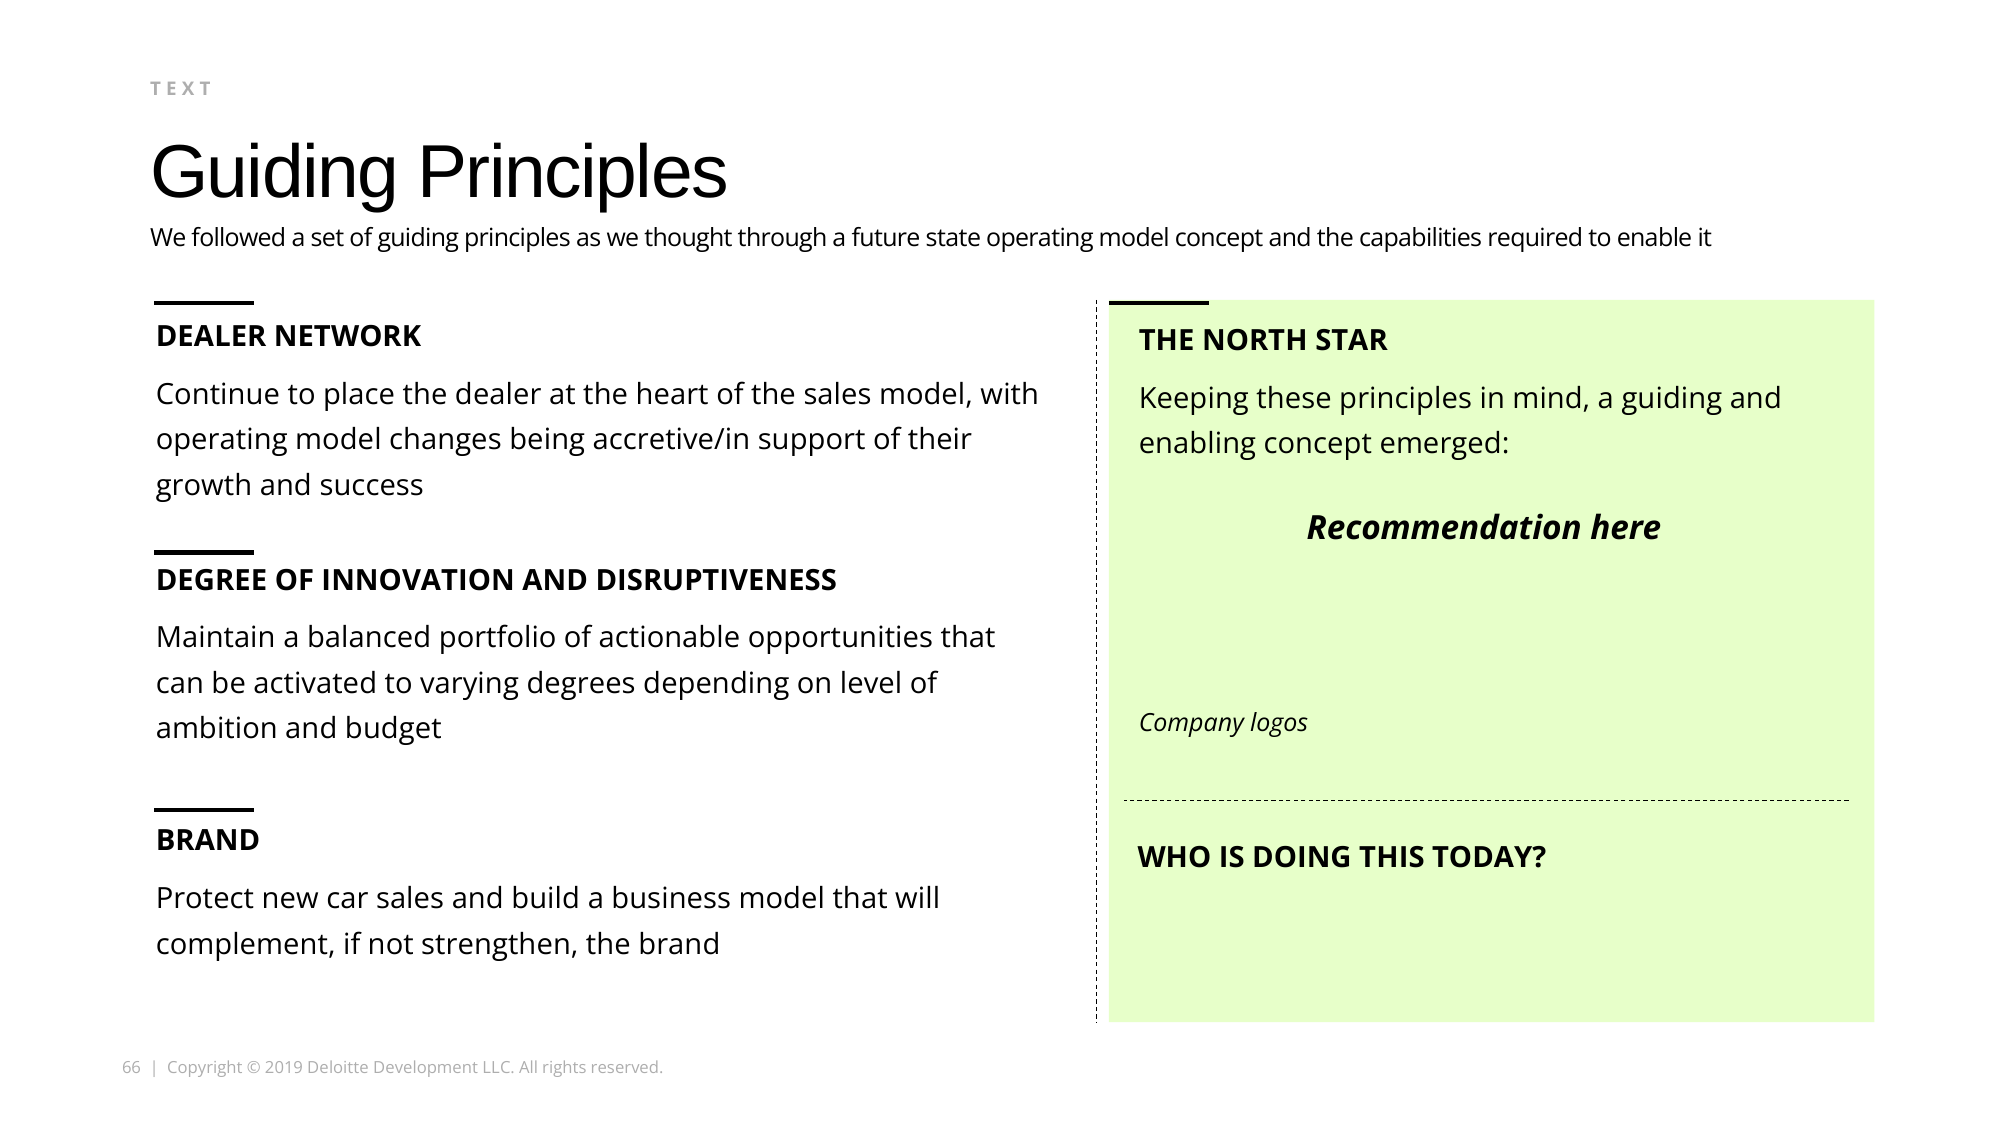

text
# Guiding Principles
We followed a set of guiding principles as we thought through a future state operating model concept and the capabilities required to enable it

THE NORTH STAR
Keeping these principles in mind, a guiding and enabling concept emerged:

Recommendation here

Company logos
Dealer Network
Continue to place the dealer at the heart of the sales model, with operating model changes being accretive/in support of their growth and success
Degree of innovation and disruptiveness
Maintain a balanced portfolio of actionable opportunities that can be activated to varying degrees depending on level of ambition and budget
Who is doing this today?
Brand
Protect new car sales and build a business model that will complement, if not strengthen, the brand